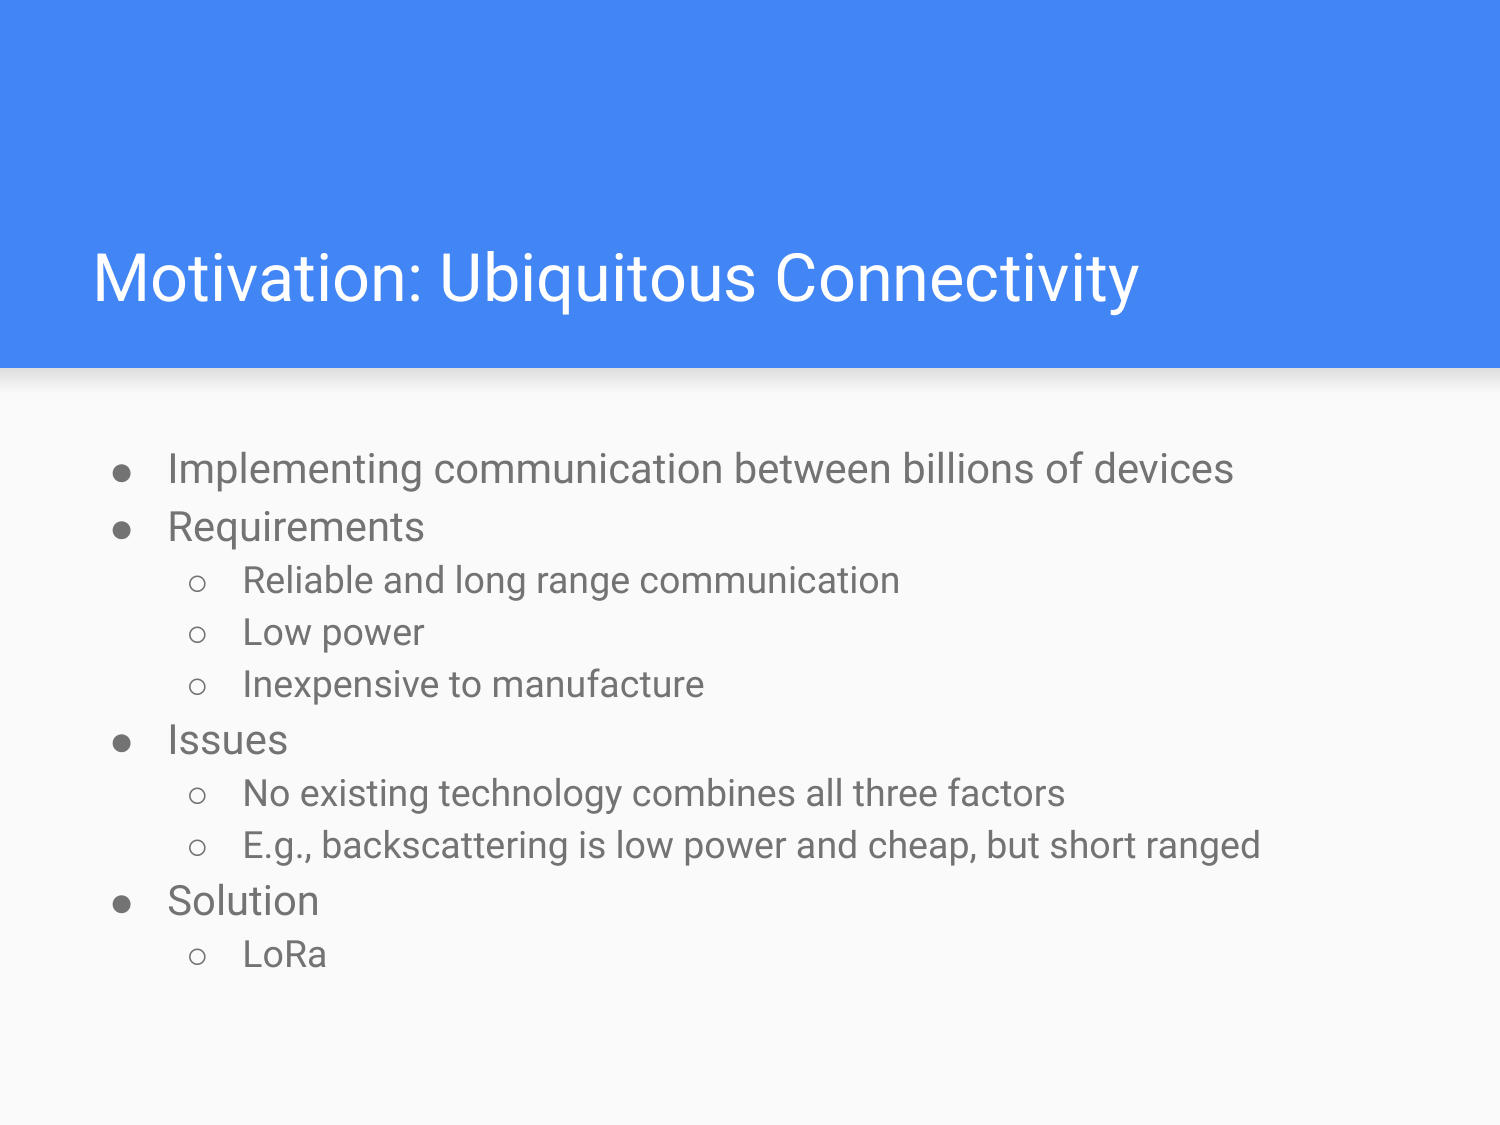

# Motivation: Ubiquitous Connectivity
Implementing communication between billions of devices
Requirements
Reliable and long range communication
Low power
Inexpensive to manufacture
Issues
No existing technology combines all three factors
E.g., backscattering is low power and cheap, but short ranged
Solution
LoRa